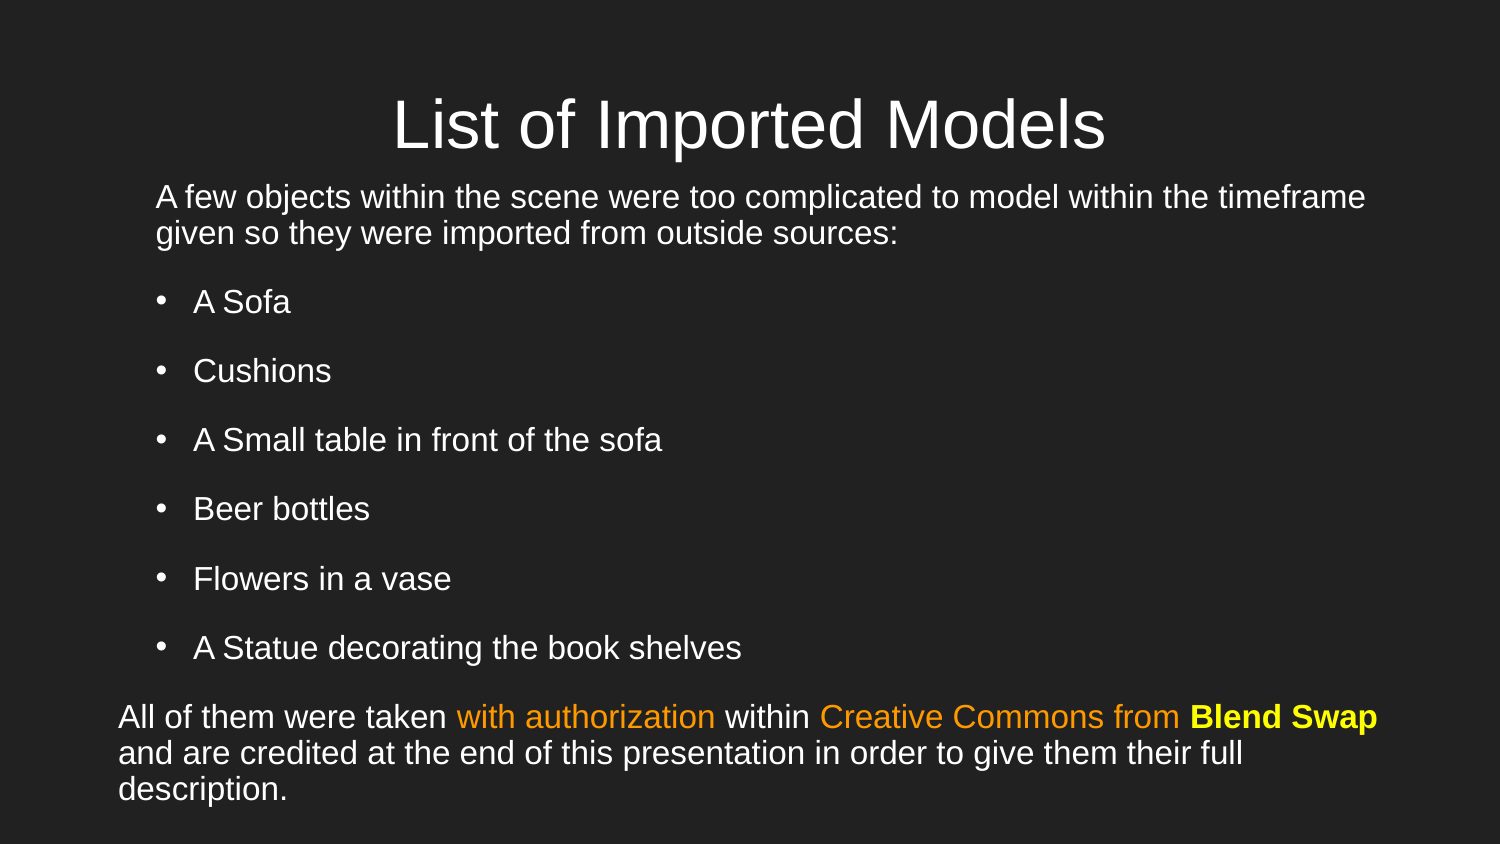

# List of Imported Models
A few objects within the scene were too complicated to model within the timeframe given so they were imported from outside sources:
A Sofa
Cushions
A Small table in front of the sofa
Beer bottles
Flowers in a vase
A Statue decorating the book shelves
All of them were taken with authorization within Creative Commons from Blend Swap and are credited at the end of this presentation in order to give them their full description.